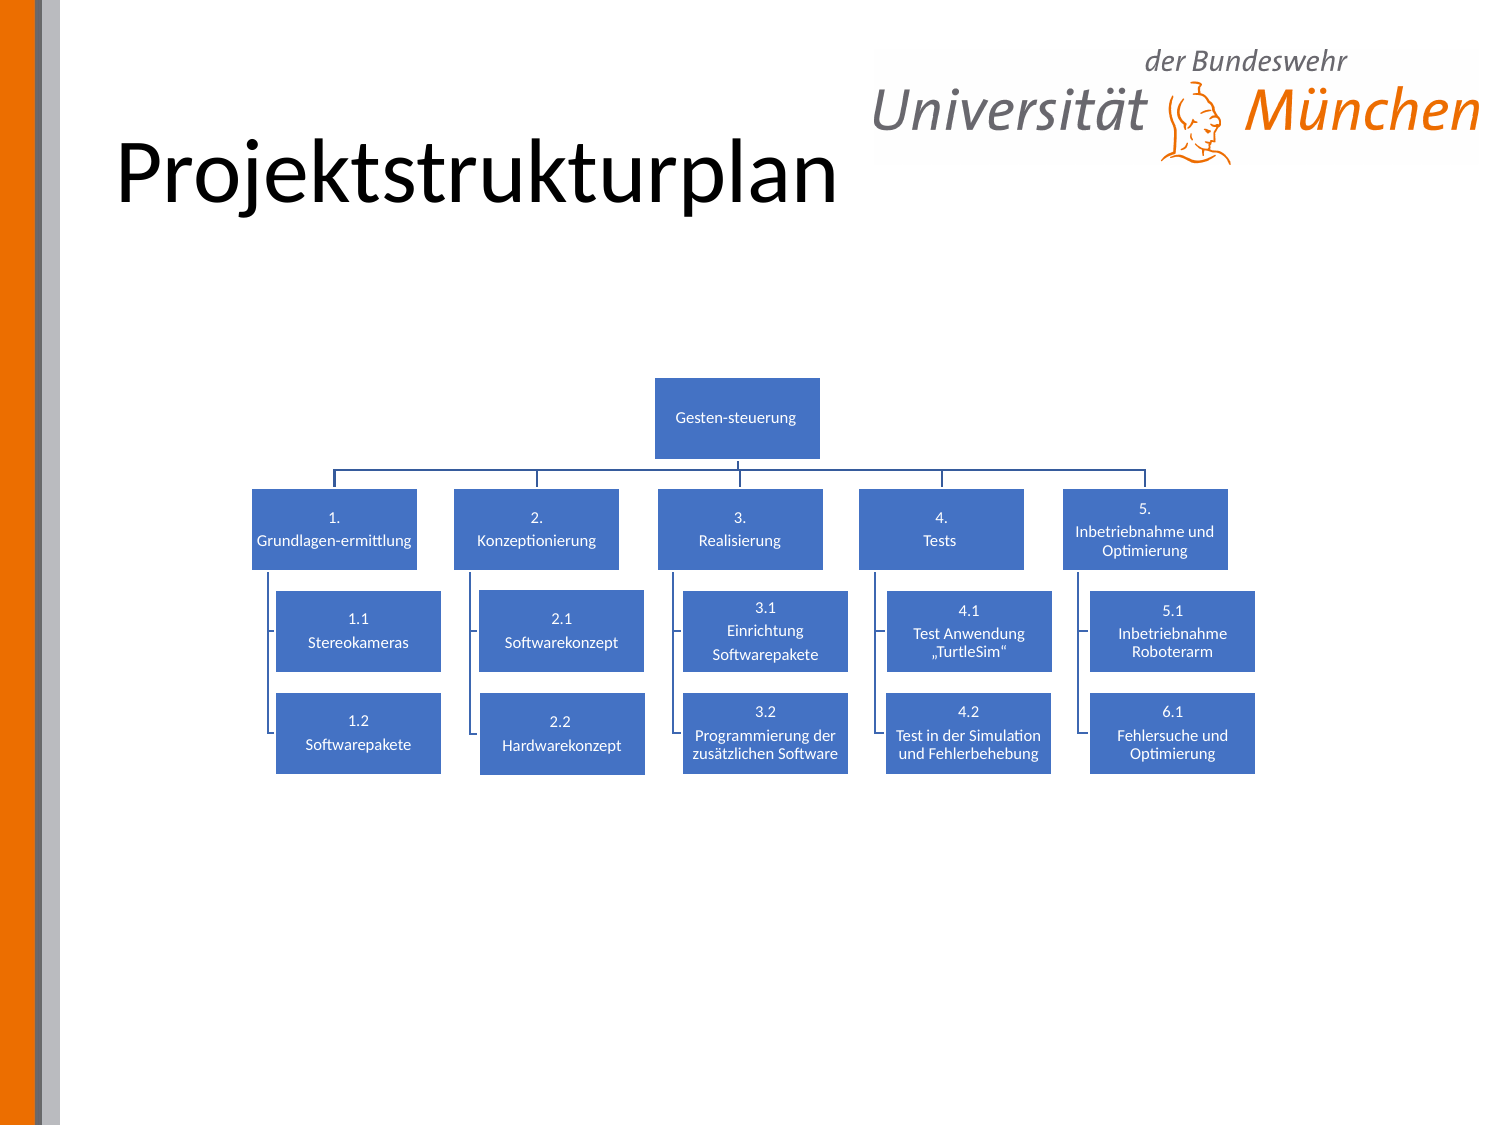

# Projektstrukturplan
Gesten-steuerung
1.
Grundlagen-ermittlung
1.1
Stereokameras
1.2
Softwarepakete
2.
Konzeptionierung
2.1
Softwarekonzept
2.2
Hardwarekonzept
3.
Realisierung
3.1
Einrichtung
Softwarepakete
3.2
Programmierung der zusätzlichen Software
4.
Tests
4.1
Test Anwendung „TurtleSim“
4.2
Test in der Simulation und Fehlerbehebung
5.
Inbetriebnahme und Optimierung
5.1
Inbetriebnahme Roboterarm
6.1
Fehlersuche und Optimierung